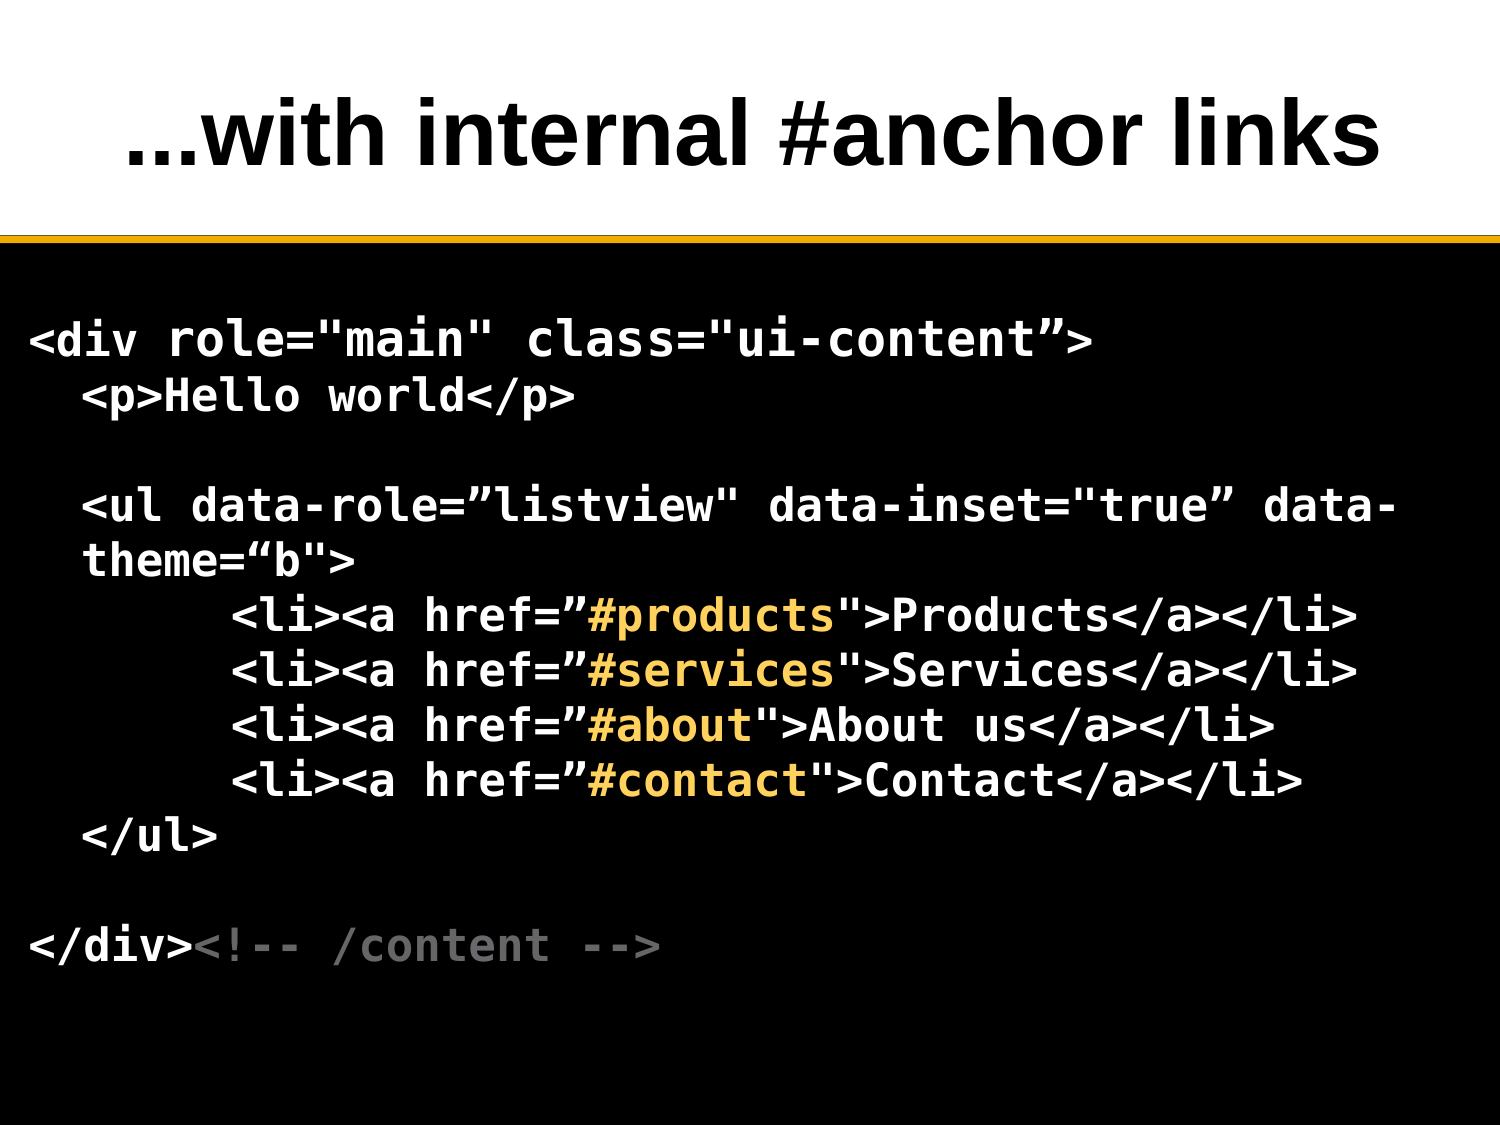

# ...with internal #anchor links
<div role="main" class="ui-content”>
	<p>Hello world</p>

	<ul data-role=”listview" data-inset="true” data-theme=“b">
		<li><a href=”#products">Products</a></li>
		<li><a href=”#services">Services</a></li>
		<li><a href=”#about">About us</a></li>
		<li><a href=”#contact">Contact</a></li>
	</ul>

</div><!-- /content -->